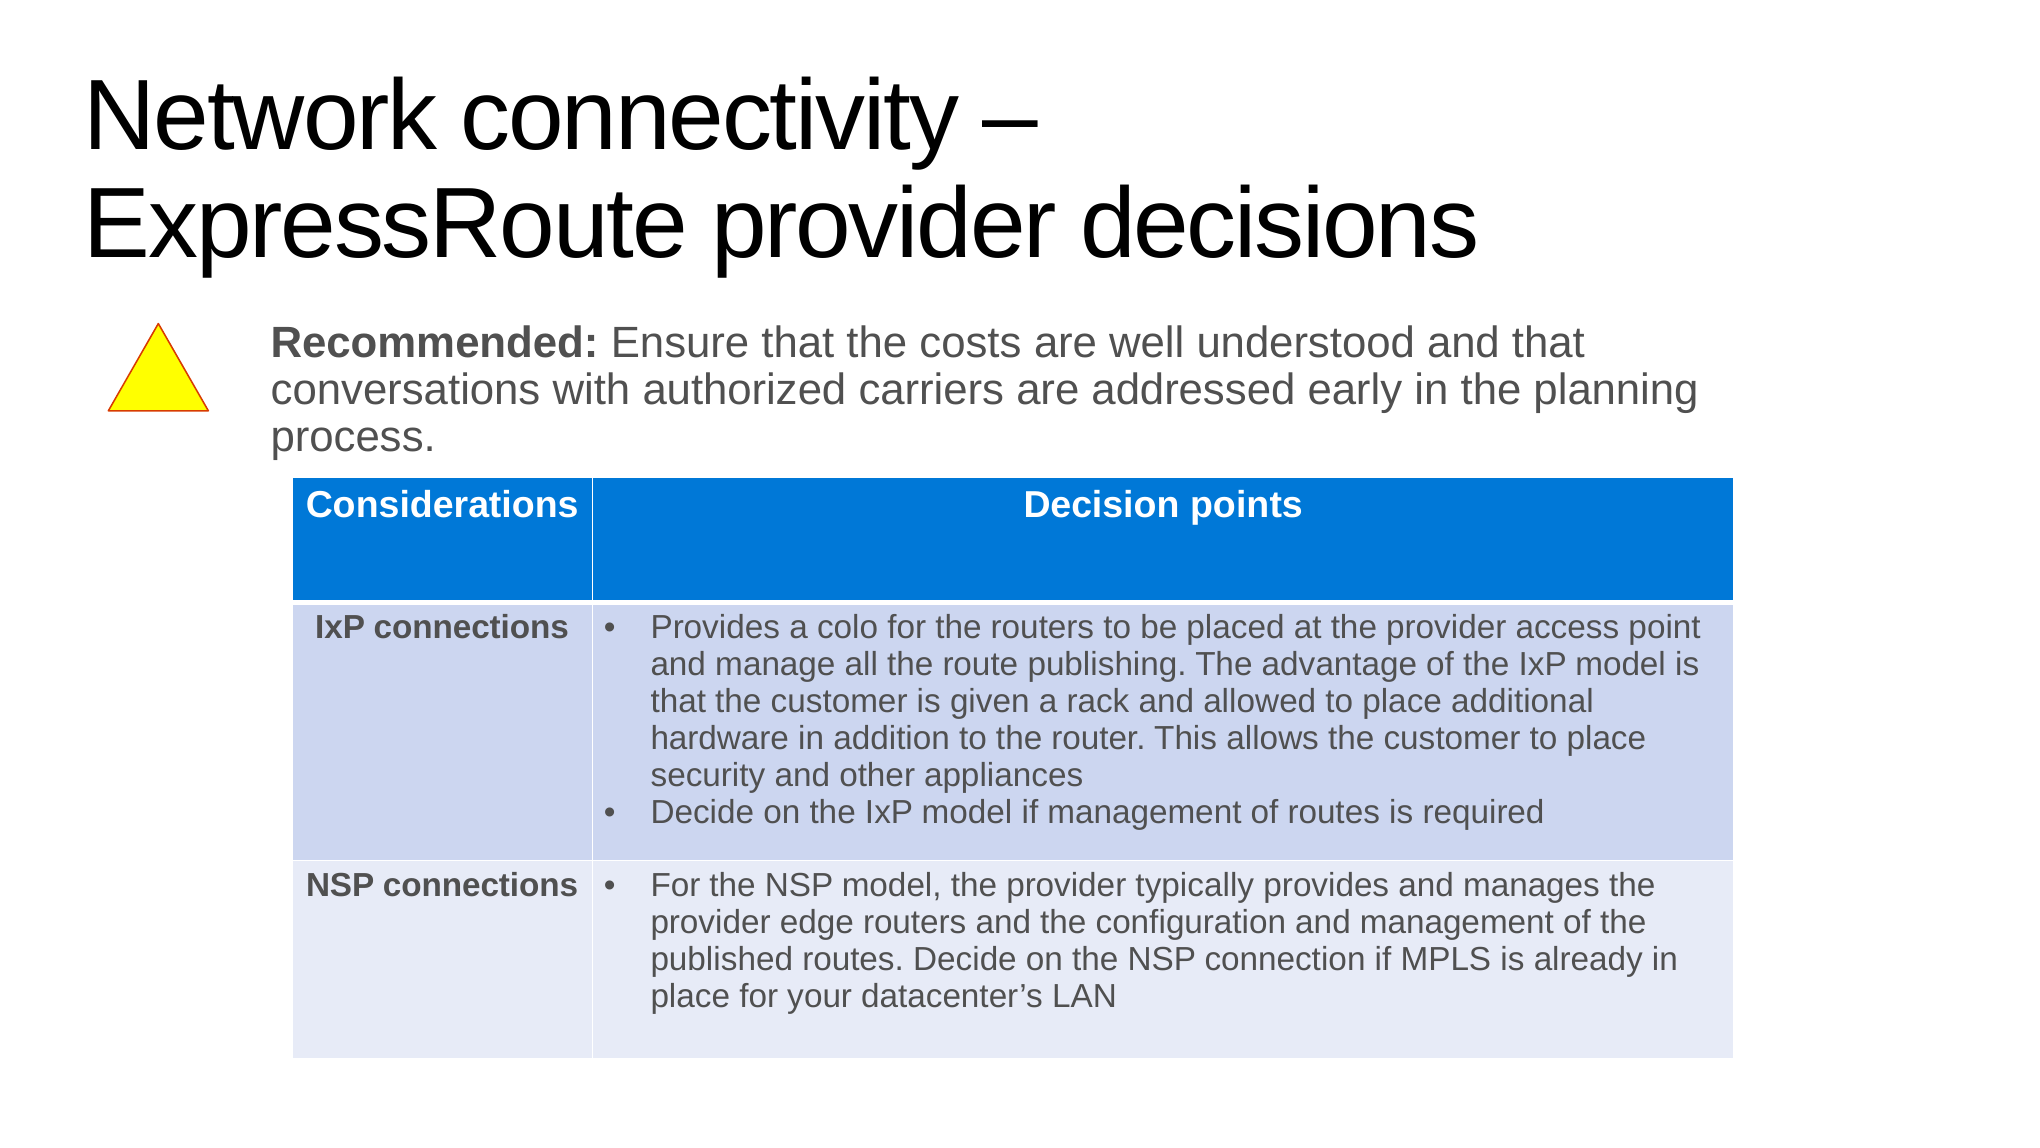

# Network connectivity –                    ExpressRoute provider decisions
Recommended: Ensure that the costs are well understood and that conversations with authorized carriers are addressed early in the planning process.

| Considerations | Decision points |
| --- | --- |
| IxP connections | Provides a colo for the routers to be placed at the provider access point and manage all the route publishing. The advantage of the IxP model is that the customer is given a rack and allowed to place additional hardware in addition to the router. This allows the customer to place security and other appliances Decide on the IxP model if management of routes is required |
| NSP connections | For the NSP model, the provider typically provides and manages the provider edge routers and the configuration and management of the published routes. Decide on the NSP connection if MPLS is already in place for your datacenter’s LAN |